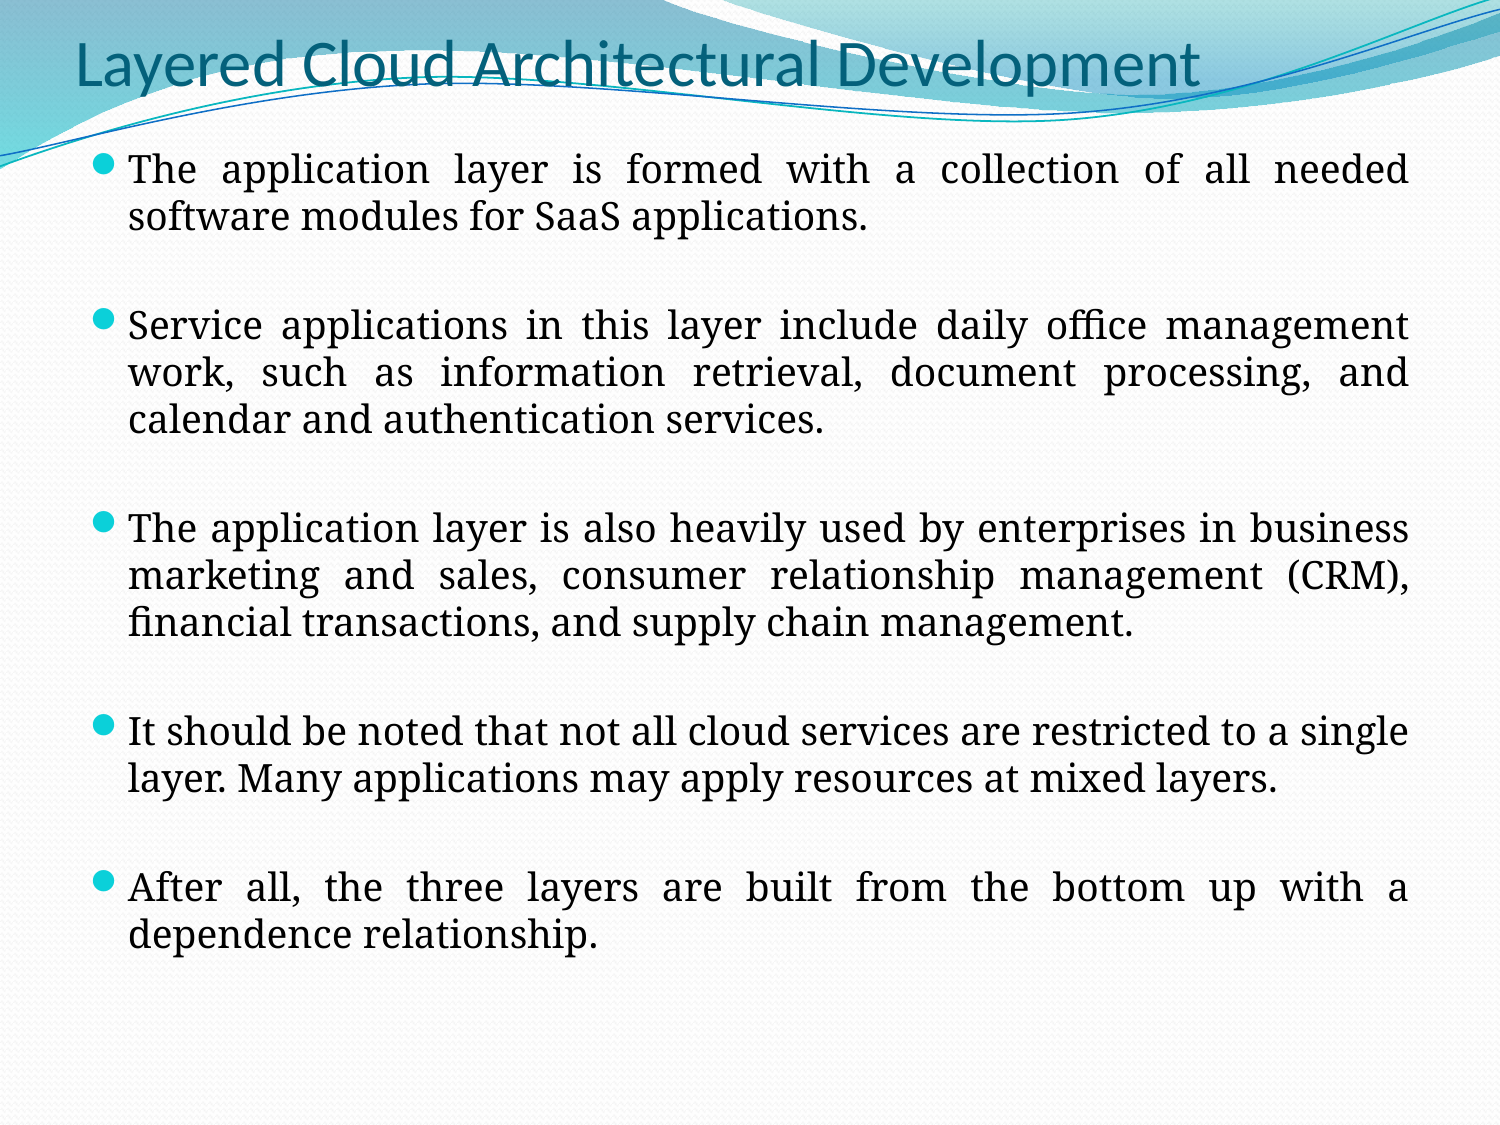

# Layered Cloud Architectural Development
The application layer is formed with a collection of all needed software modules for SaaS applications.

Service applications in this layer include daily office management work, such as information retrieval, document processing, and calendar and authentication services.

The application layer is also heavily used by enterprises in business marketing and sales, consumer relationship management (CRM), financial transactions, and supply chain management.

It should be noted that not all cloud services are restricted to a single layer. Many applications may apply resources at mixed layers.

After all, the three layers are built from the bottom up with a dependence relationship.